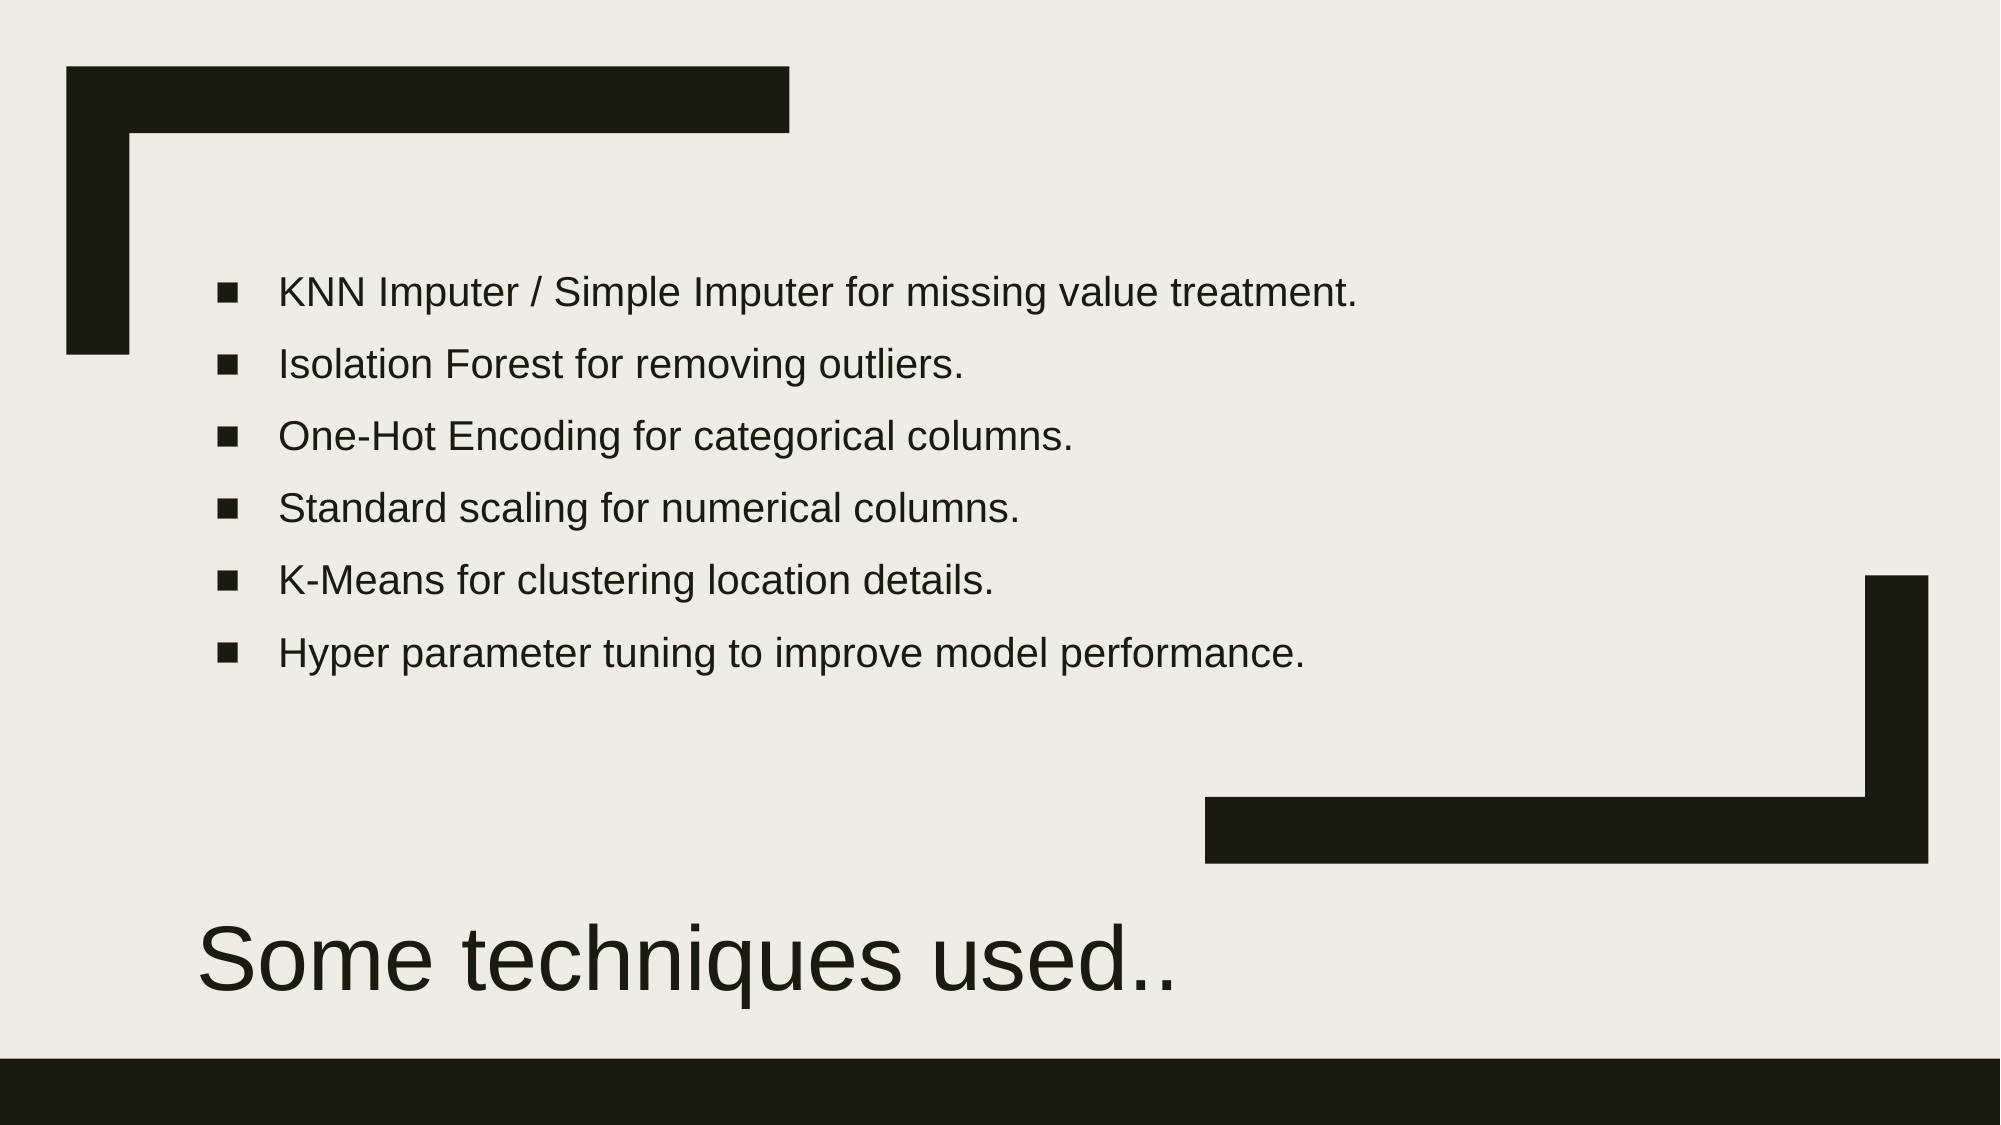

KNN Imputer / Simple Imputer for missing value treatment.
Isolation Forest for removing outliers.
One-Hot Encoding for categorical columns.
Standard scaling for numerical columns.
K-Means for clustering location details.
Hyper parameter tuning to improve model performance.

# Some techniques used..